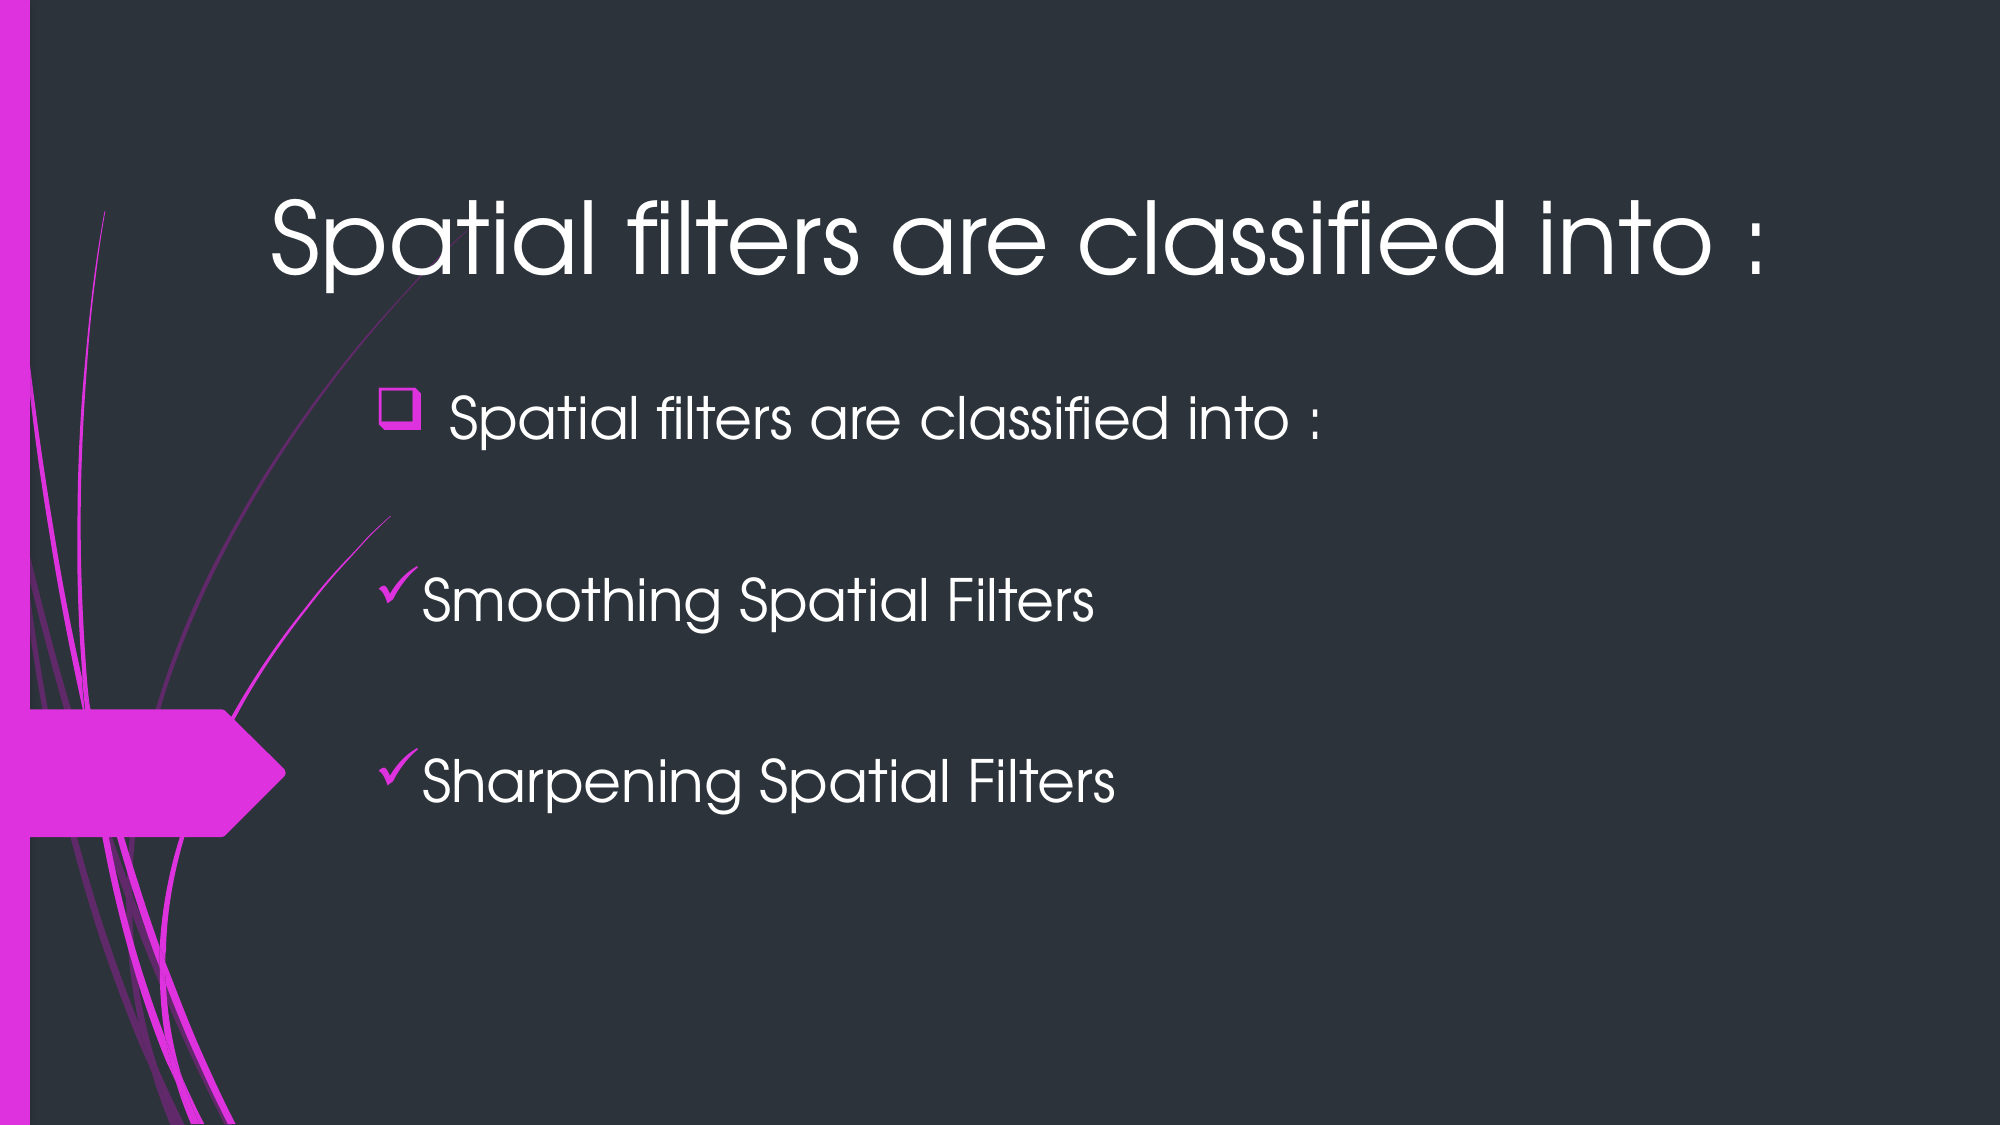

# Spatial filters are classified into :
Spatial filters are classified into :

Smoothing Spatial Filters

Sharpening Spatial Filters